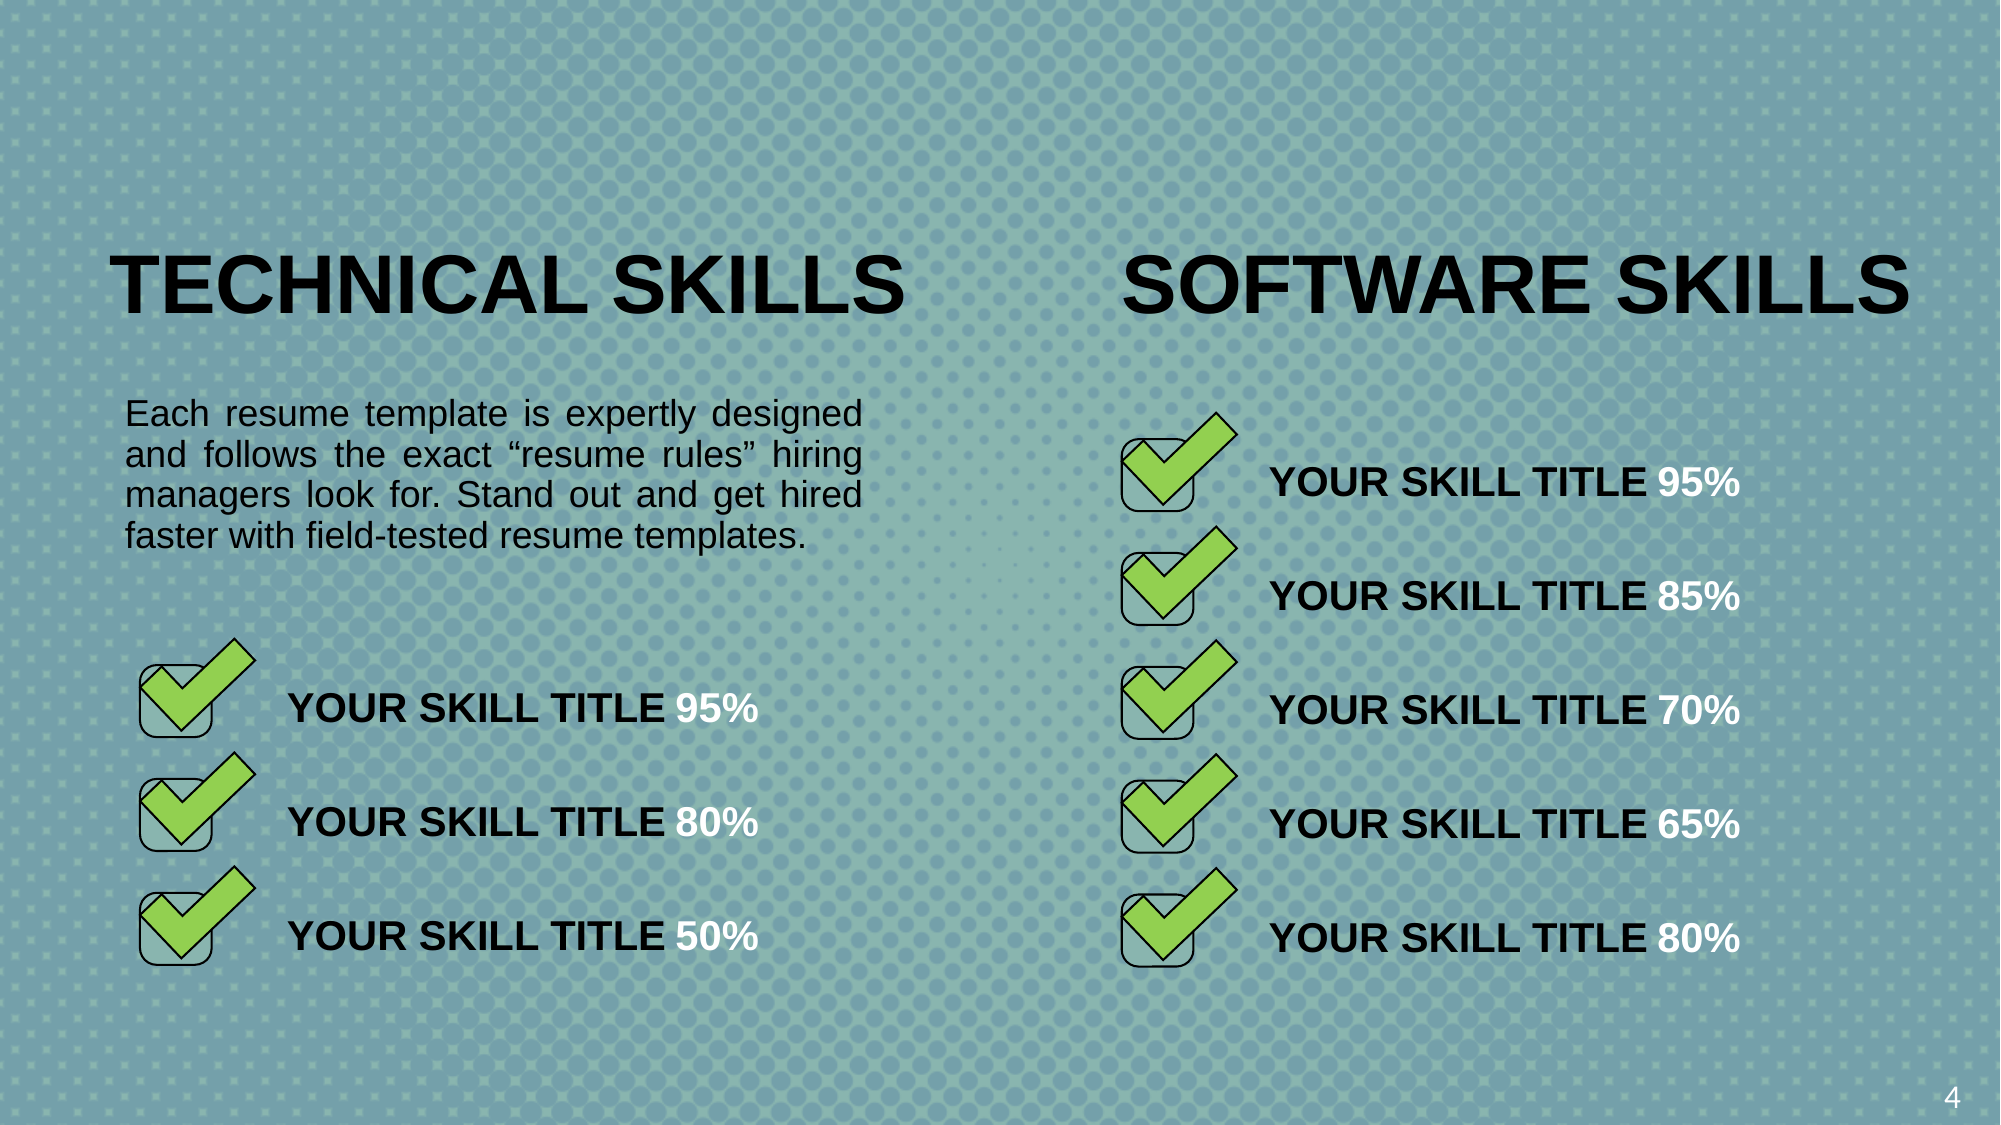

TECHNICAL SKILLS
SOFTWARE SKILLS
Each resume template is expertly designed and follows the exact “resume rules” hiring managers look for. Stand out and get hired faster with field-tested resume templates.

YOUR SKILL TITLE
95%

YOUR SKILL TITLE
85%

YOUR SKILL TITLE
95%

YOUR SKILL TITLE
70%

YOUR SKILL TITLE
80%

YOUR SKILL TITLE
65%

YOUR SKILL TITLE
50%

YOUR SKILL TITLE
80%
4